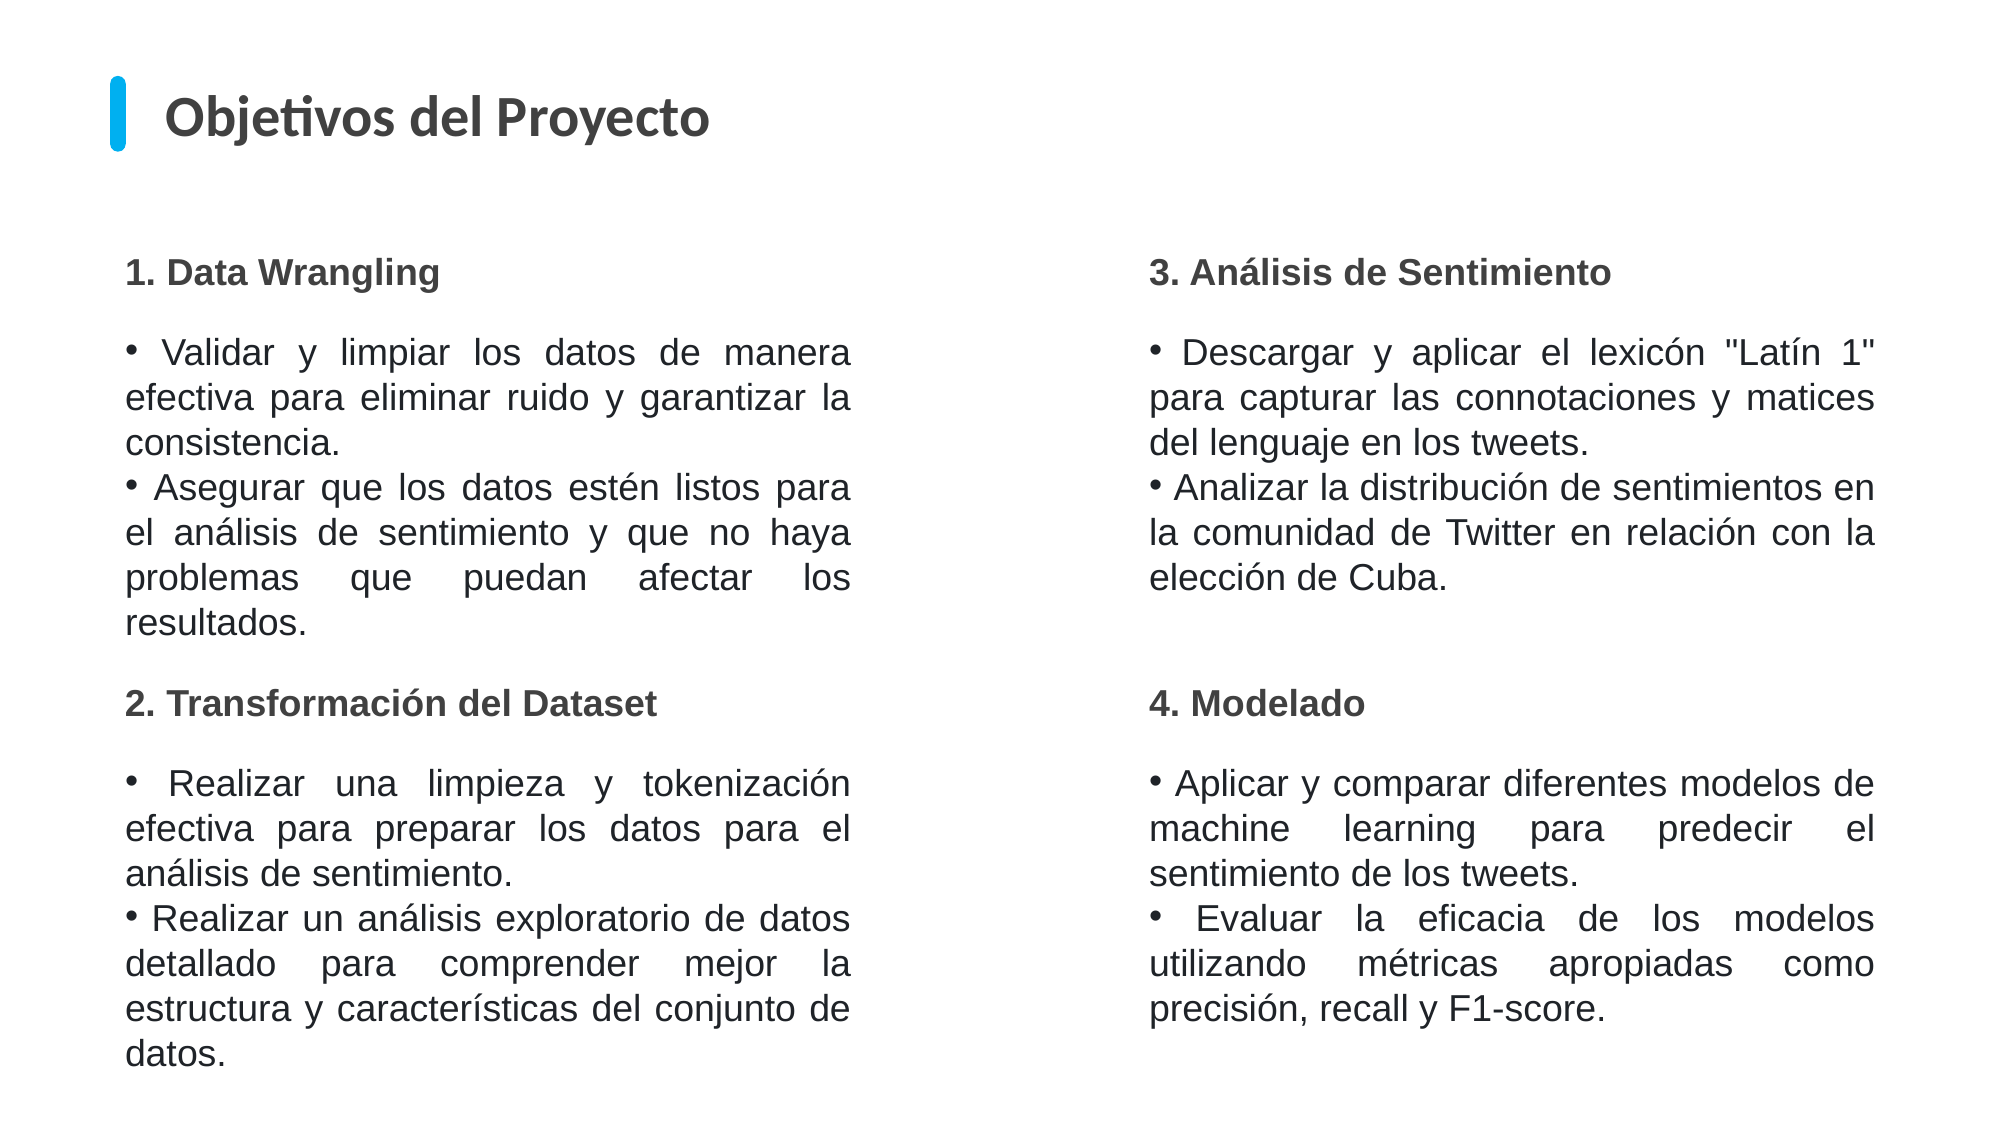

Objetivos del Proyecto

1. Data Wrangling
 Validar y limpiar los datos de manera efectiva para eliminar ruido y garantizar la consistencia.
 Asegurar que los datos estén listos para el análisis de sentimiento y que no haya problemas que puedan afectar los resultados.
3. Análisis de Sentimiento
 Descargar y aplicar el lexicón "Latín 1" para capturar las connotaciones y matices del lenguaje en los tweets.
 Analizar la distribución de sentimientos en la comunidad de Twitter en relación con la elección de Cuba.
2. Transformación del Dataset
 Realizar una limpieza y tokenización efectiva para preparar los datos para el análisis de sentimiento.
 Realizar un análisis exploratorio de datos detallado para comprender mejor la estructura y características del conjunto de datos.
4. Modelado
 Aplicar y comparar diferentes modelos de machine learning para predecir el sentimiento de los tweets.
 Evaluar la eficacia de los modelos utilizando métricas apropiadas como precisión, recall y F1-score.